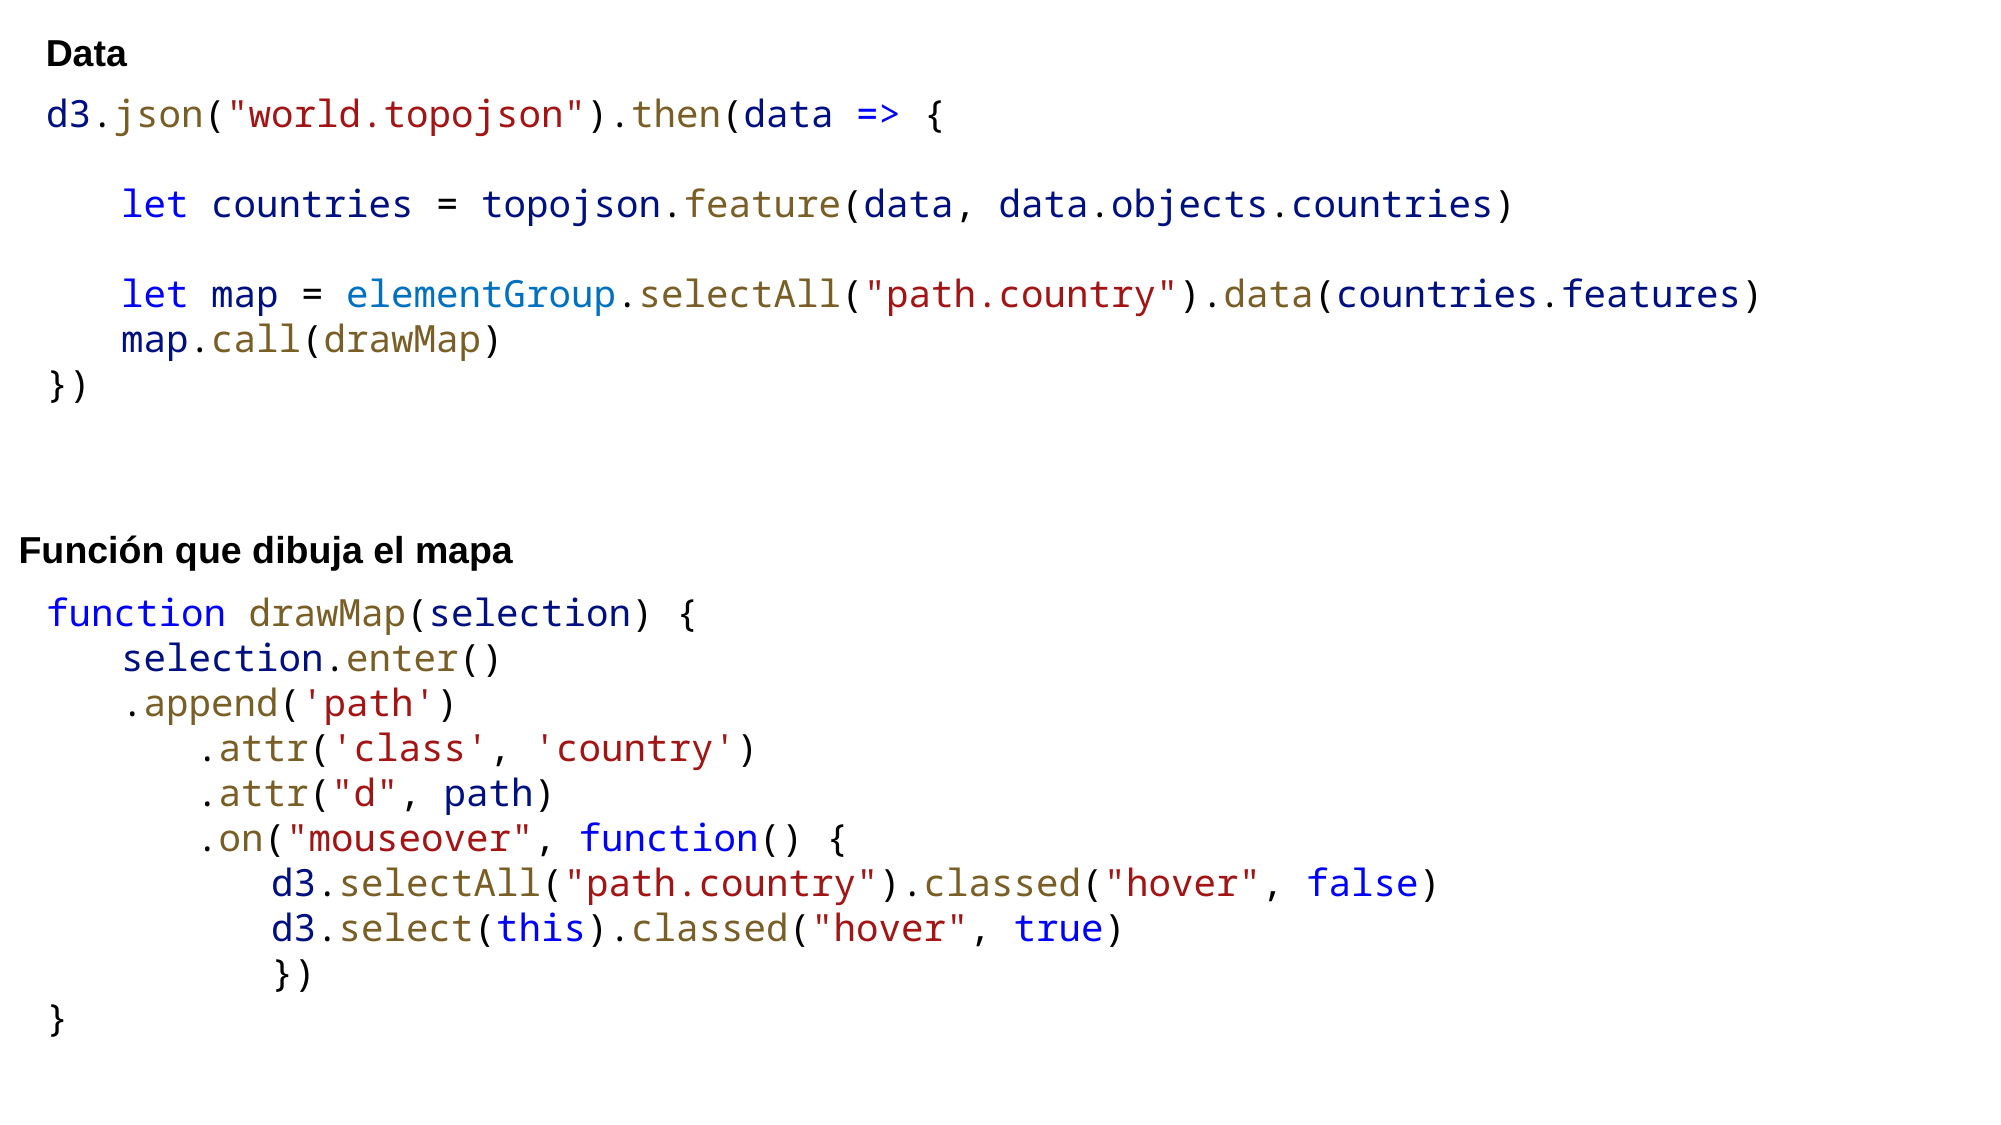

Data
d3.json("world.topojson").then(data => {

let countries = topojson.feature(data, data.objects.countries)
let map = elementGroup.selectAll("path.country").data(countries.features)
map.call(drawMap)
})
Función que dibuja el mapa
function drawMap(selection) {
selection.enter()
.append('path')
.attr('class', 'country')
.attr("d", path)
.on("mouseover", function() {
d3.selectAll("path.country").classed("hover", false)
d3.select(this).classed("hover", true)
	})
}